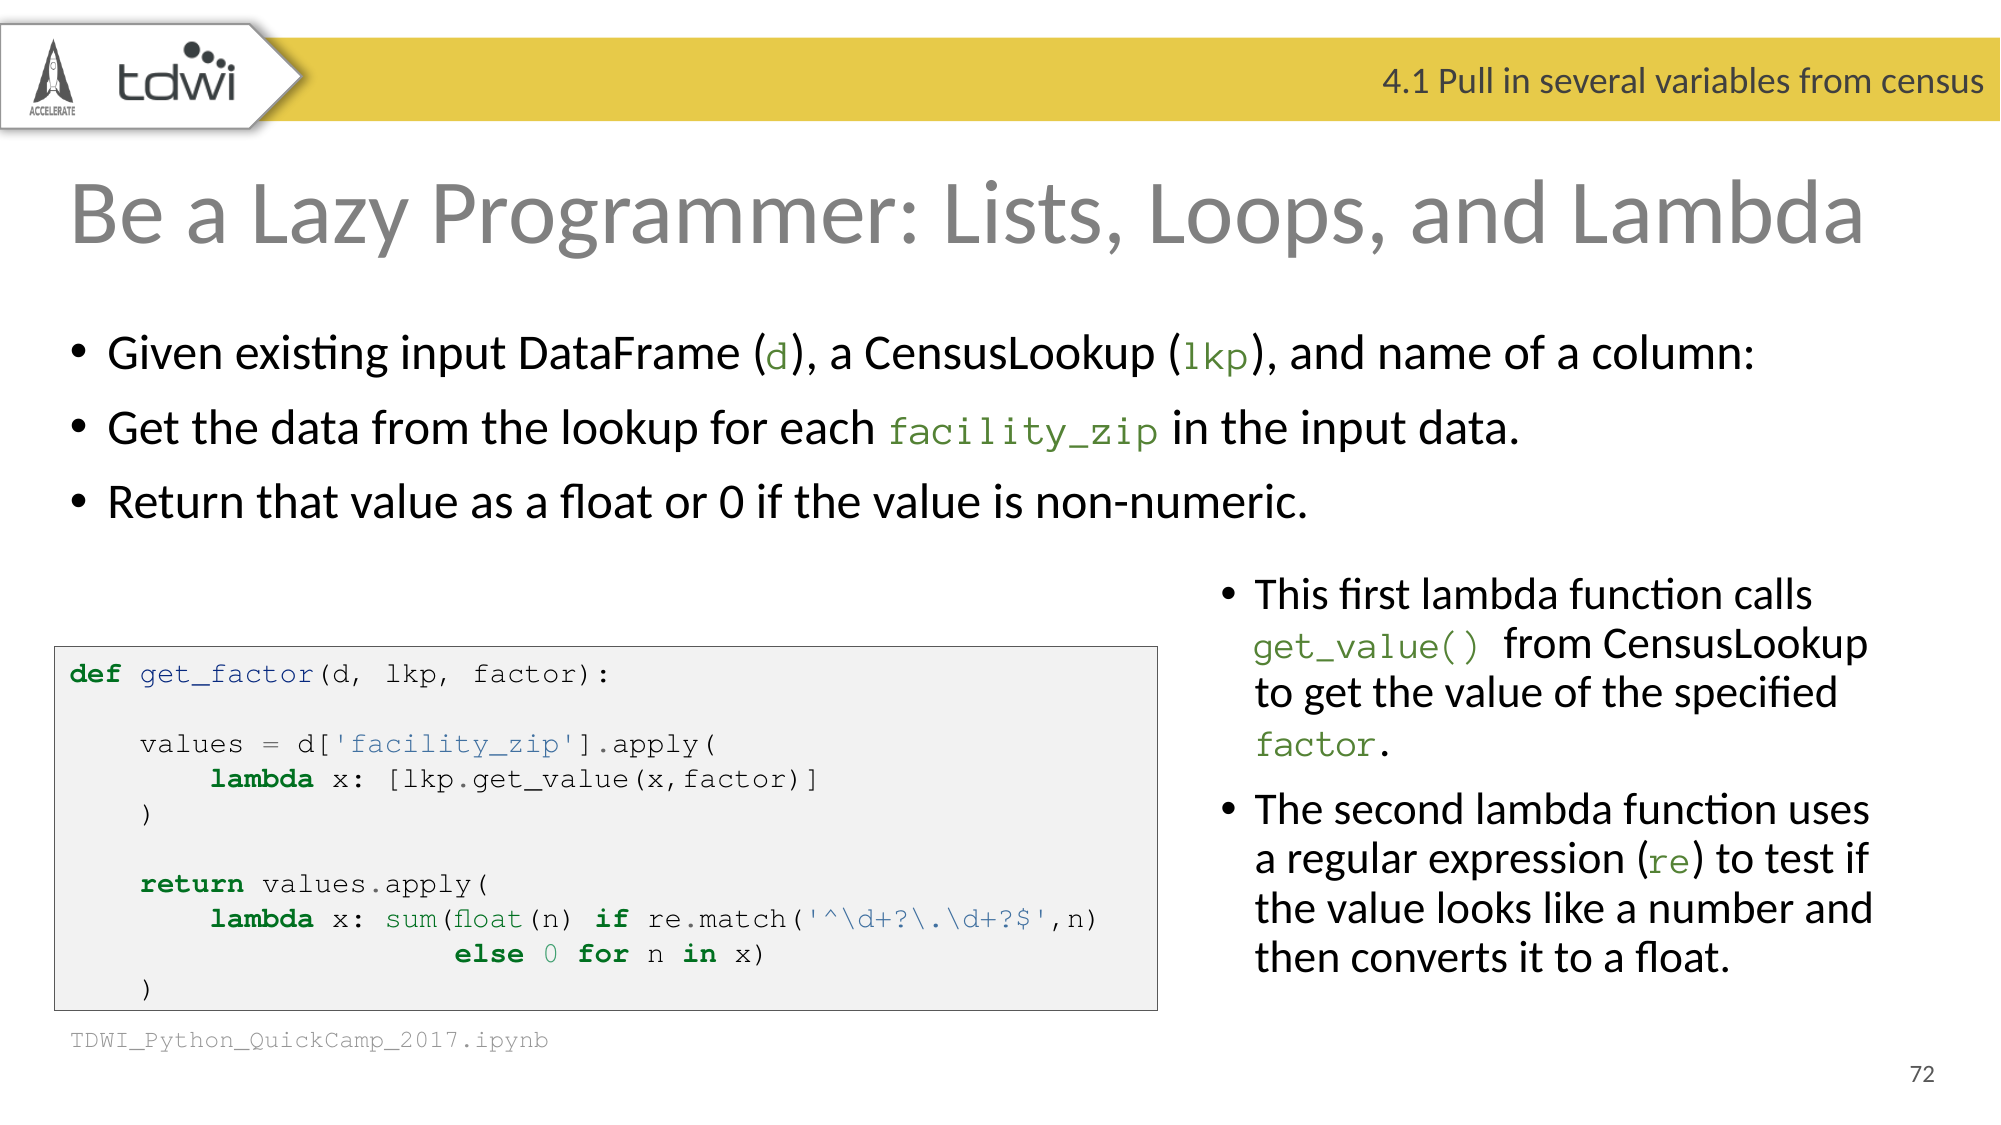

4.1 Pull in several variables from census
# Be a Lazy Programmer: Lists, Loops, and Lambda
Given existing input DataFrame (d), a CensusLookup (lkp), and name of a column:
Get the data from the lookup for each facility_zip in the input data.
Return that value as a float or 0 if the value is non-numeric.
This first lambda function calls get_value() from CensusLookup to get the value of the specified factor.
The second lambda function uses a regular expression (re) to test if the value looks like a number and then converts it to a float.
def get_factor(d, lkp, factor):

    values = d['facility_zip'].apply(
        lambda x: [lkp.get_value(x,factor)]
    )

    return values.apply(
        lambda x: sum(float(n) if re.match('^\d+?\.\d+?$',n)
                      else 0 for n in x)
    )
TDWI_Python_QuickCamp_2017.ipynb
72